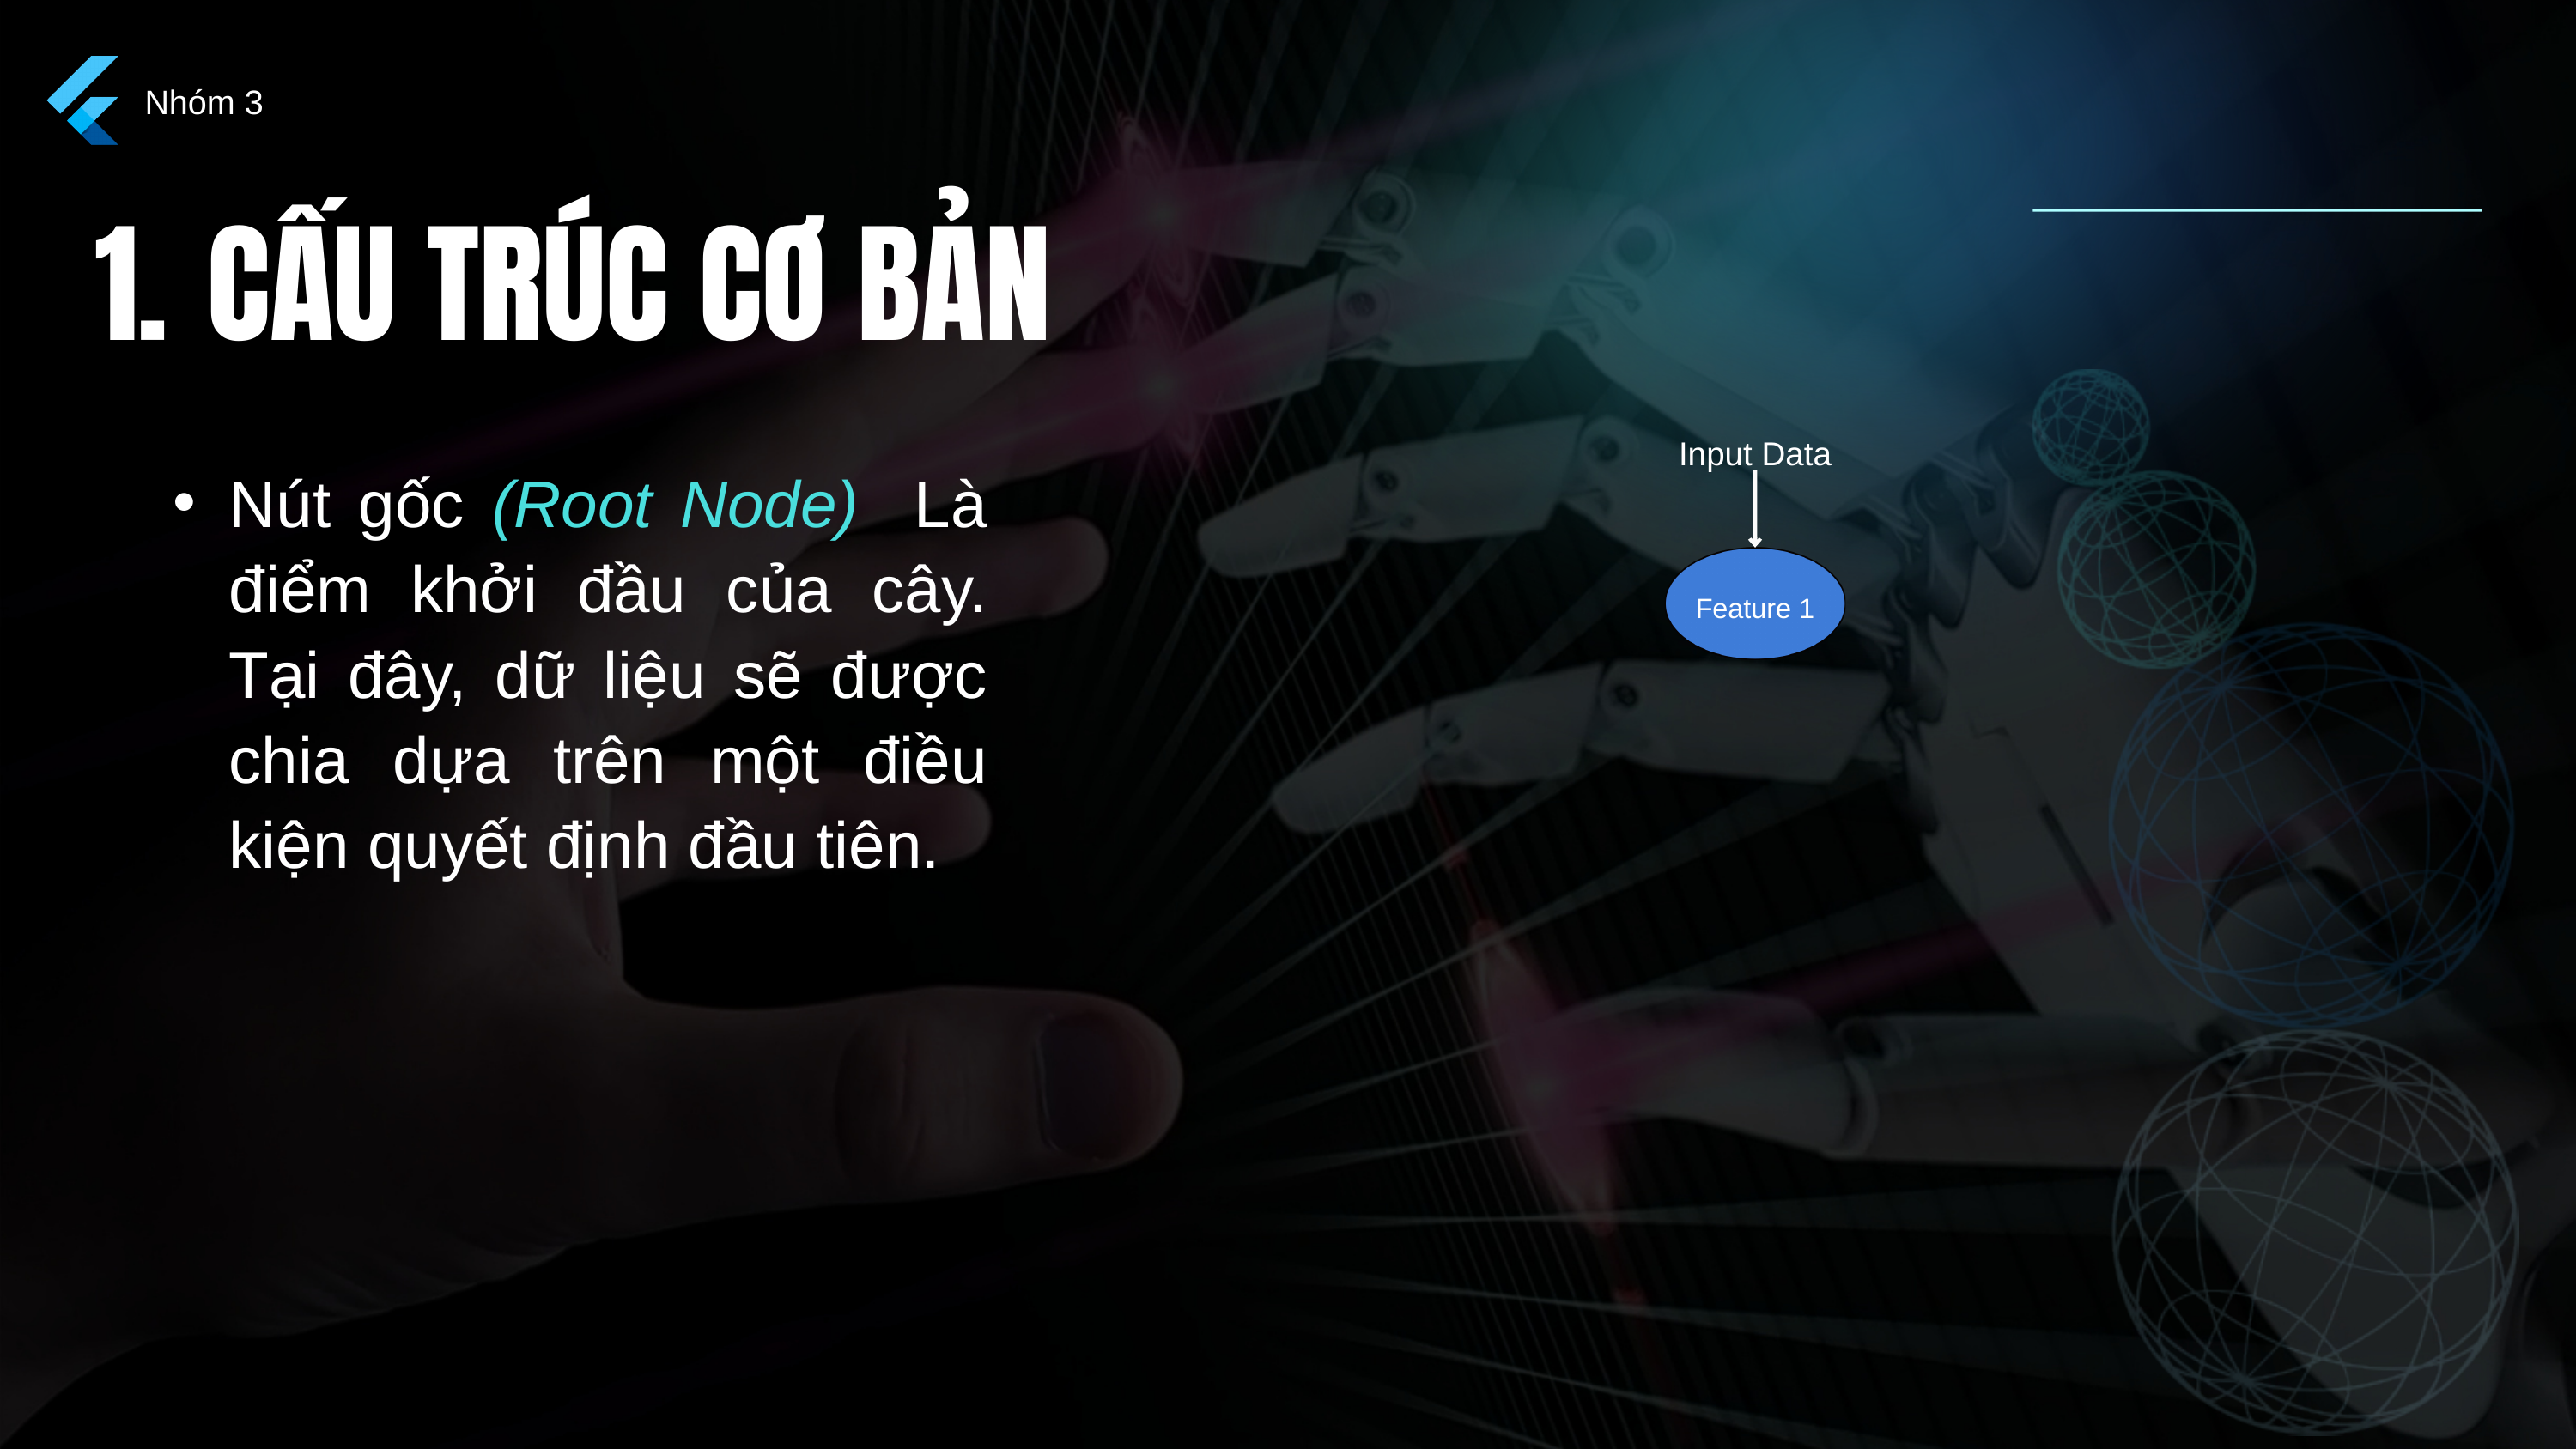

Nhóm 3

CẤU TRÚC CƠ BẢN

Input Data
Nút gốc (Root Node)  Là điểm khởi đầu của cây. Tại đây, dữ liệu sẽ được chia dựa trên một điều kiện quyết định đầu tiên.

Feature 1